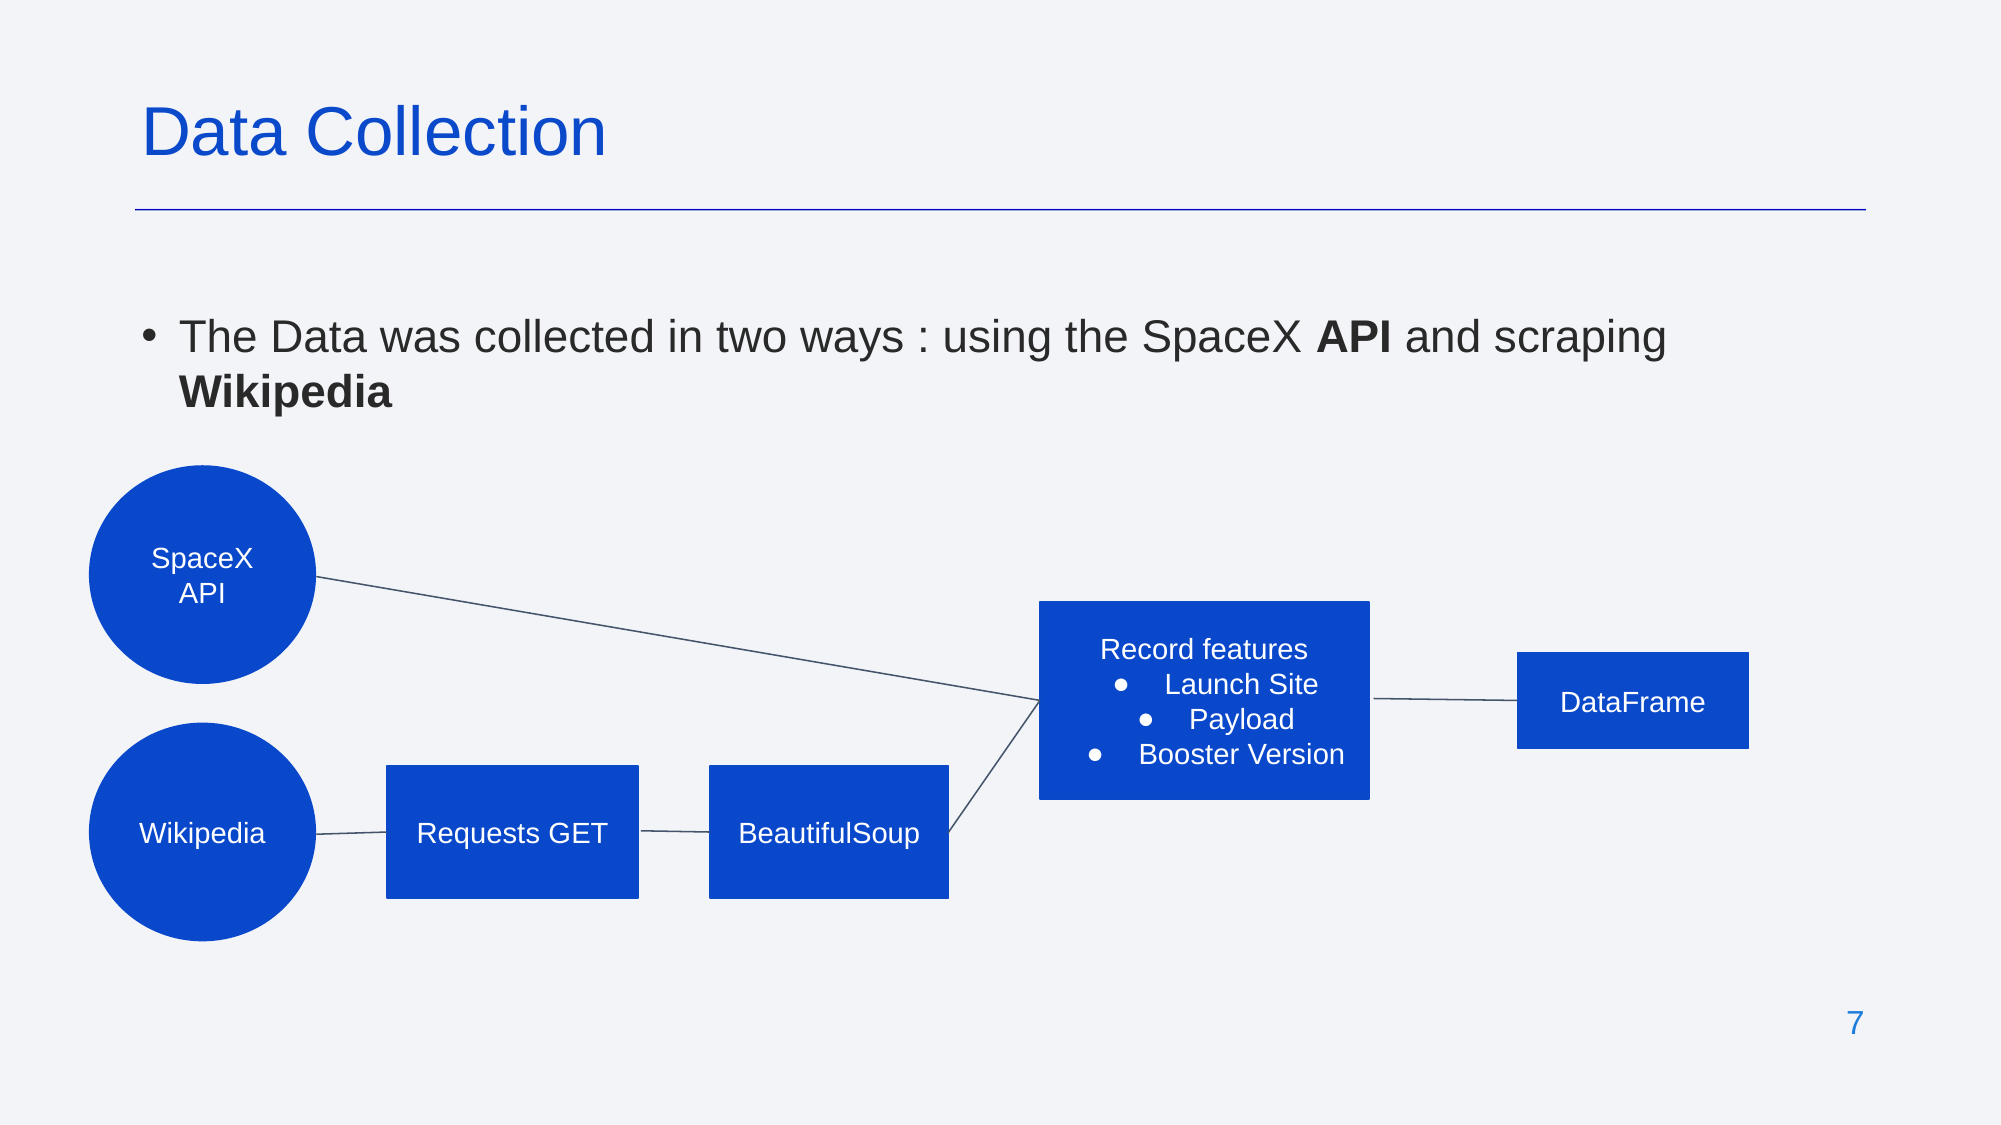

Data Collection
The Data was collected in two ways : using the SpaceX API and scraping Wikipedia

SpaceX
API
Record features
Launch Site
Payload
Booster Version
DataFrame
Wikipedia
Requests GET
BeautifulSoup
7